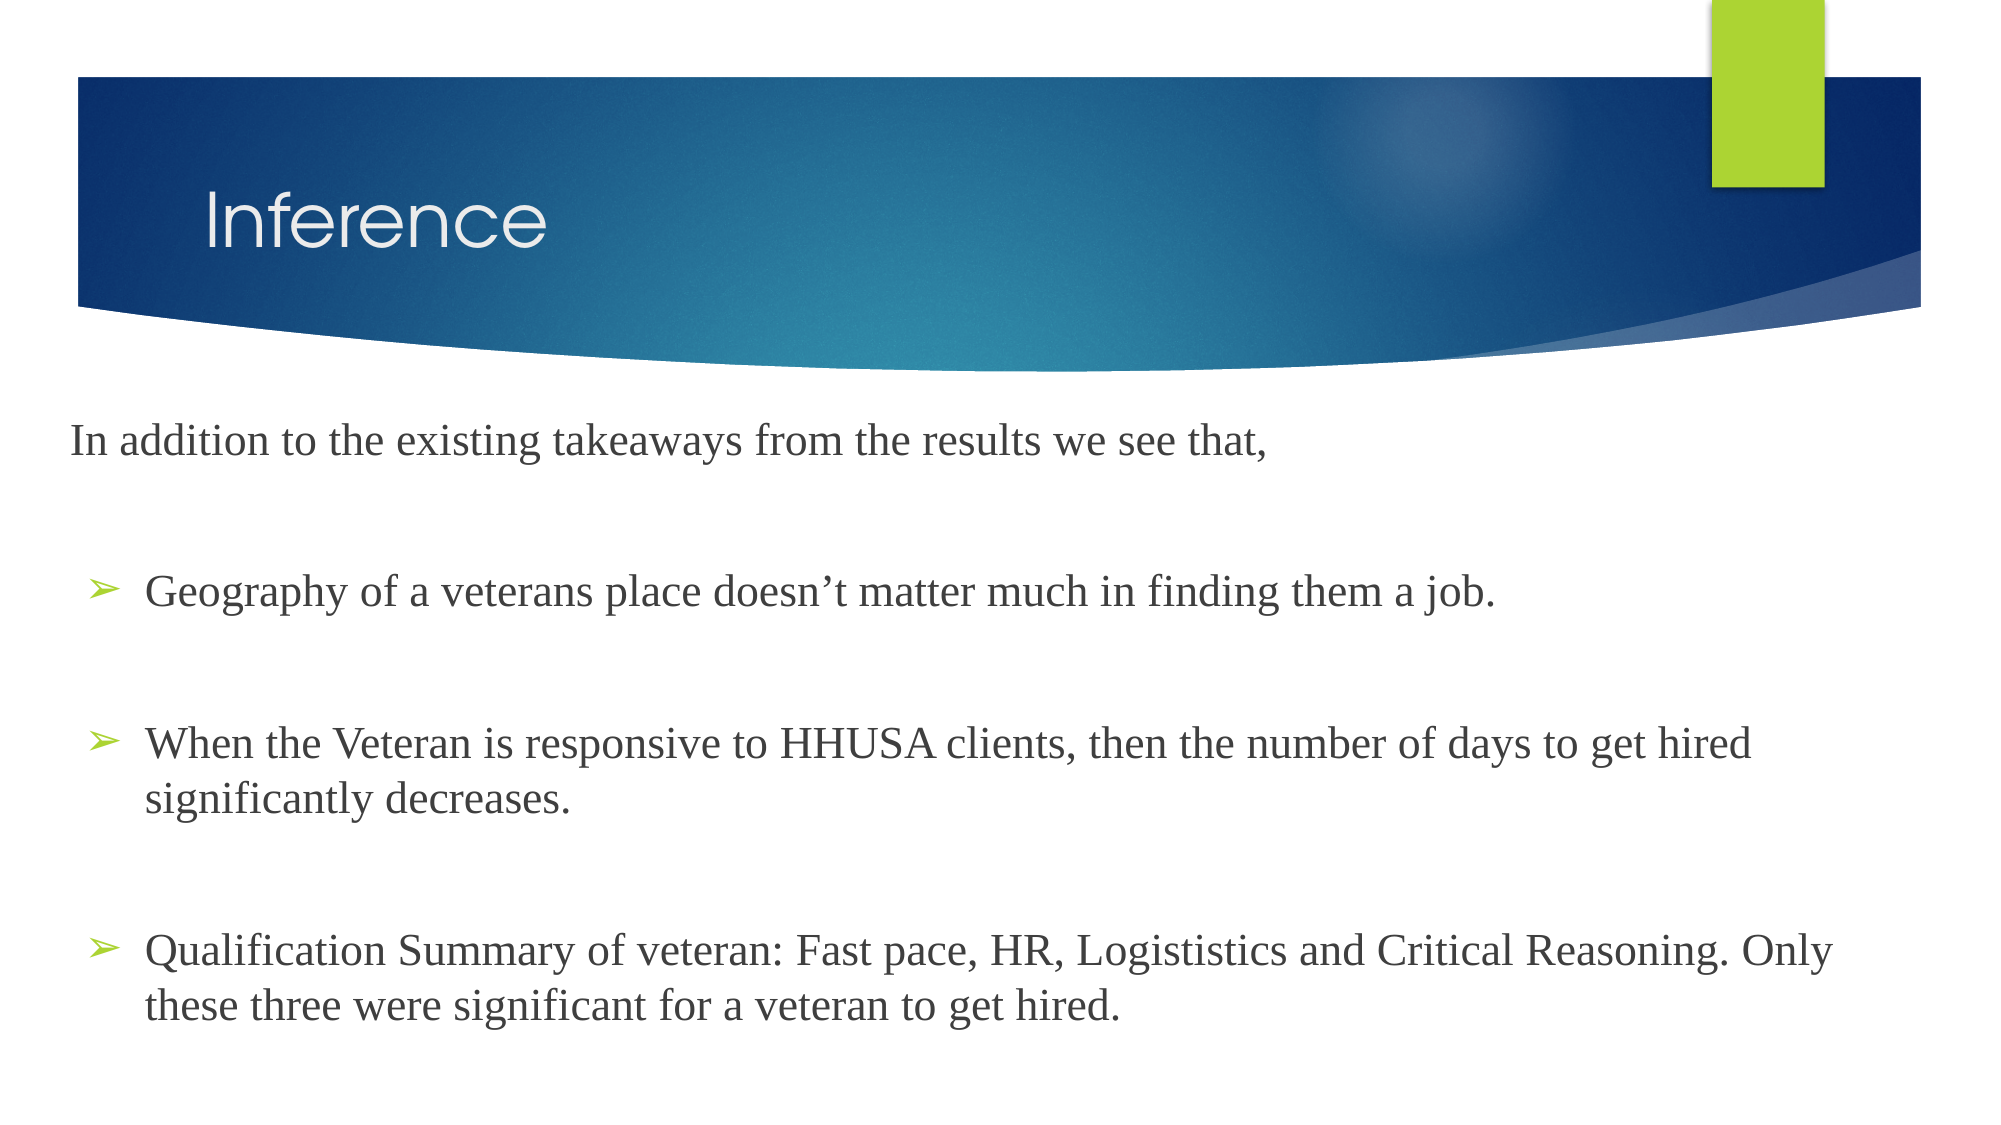

# Inference
In addition to the existing takeaways from the results we see that,

Geography of a veterans place doesn’t matter much in finding them a job.

When the Veteran is responsive to HHUSA clients, then the number of days to get hired significantly decreases.

Qualification Summary of veteran: Fast pace, HR, Logististics and Critical Reasoning. Only these three were significant for a veteran to get hired.